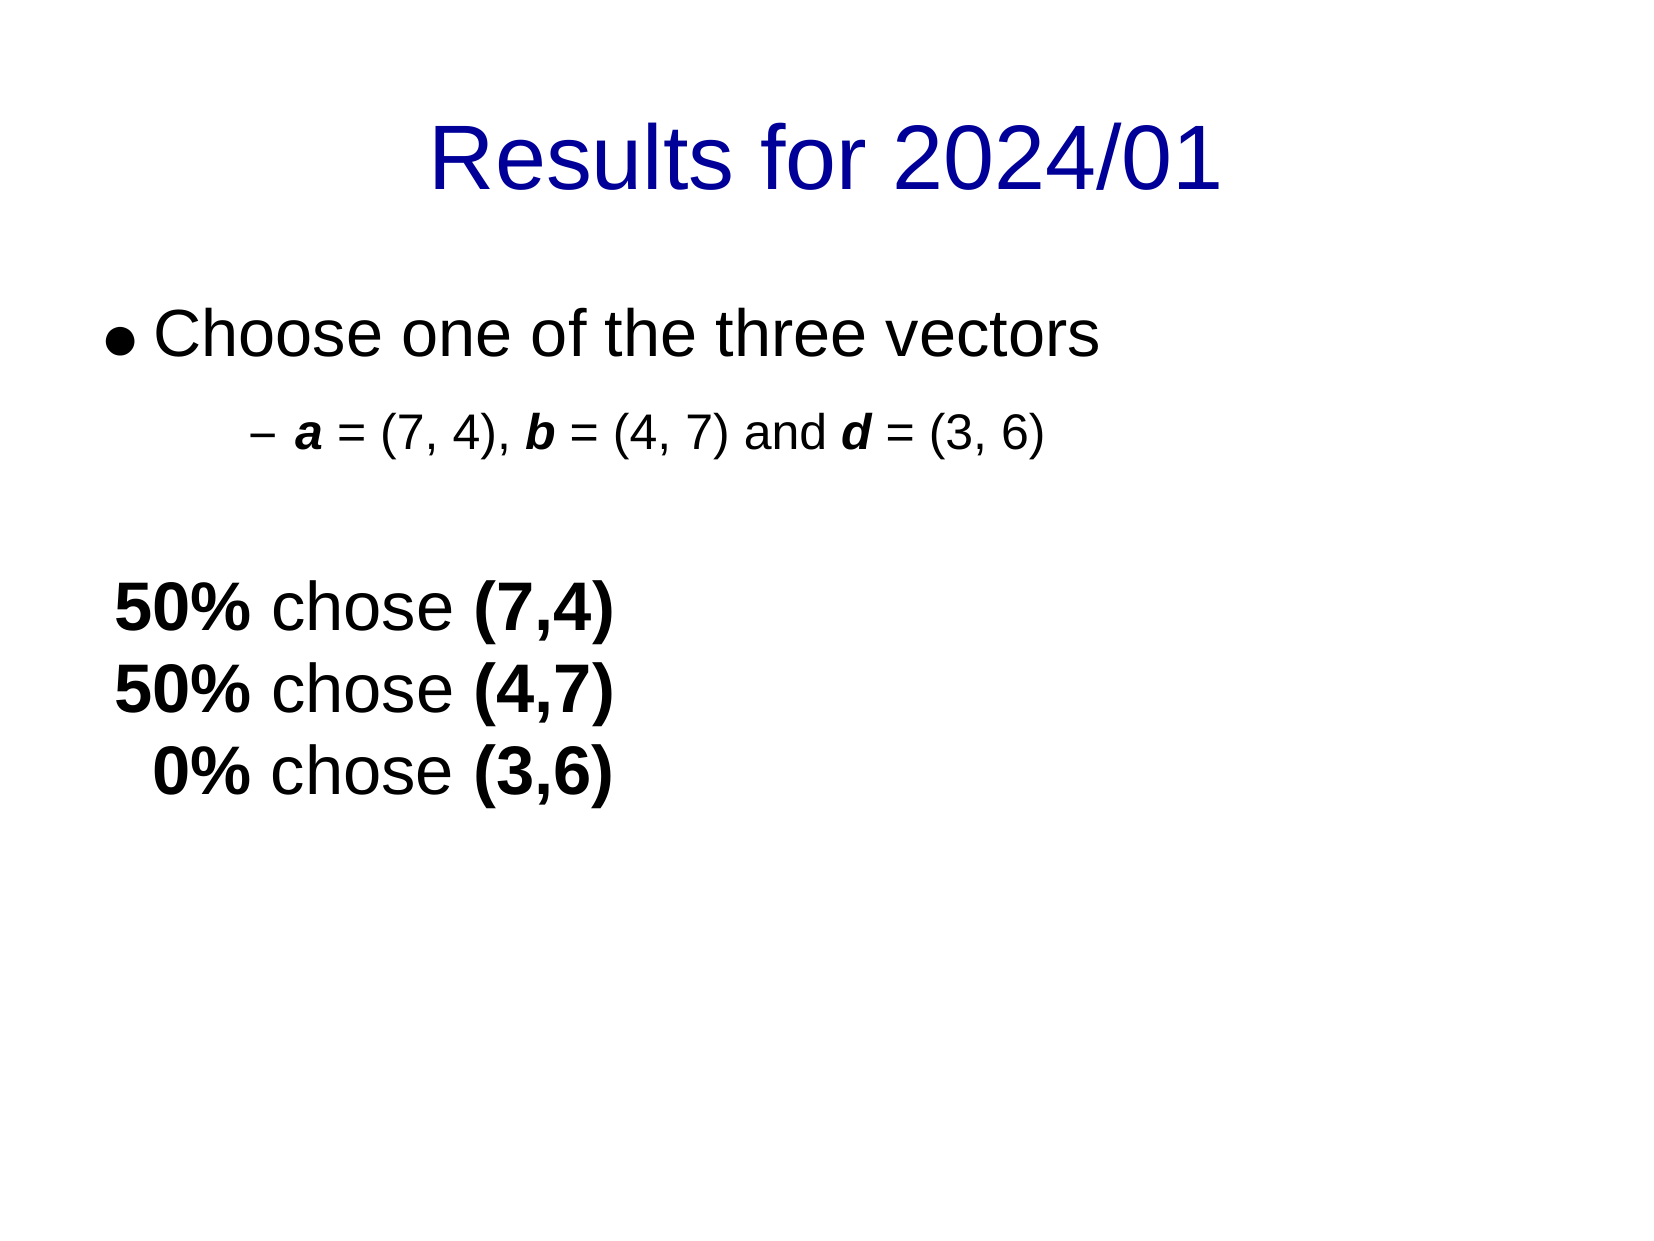

Results for 2024/01
Choose one of the three vectors
a = (7, 4), b = (4, 7) and d = (3, 6)

50% chose (7,4)
50% chose (4,7)
  0% chose (3,6)